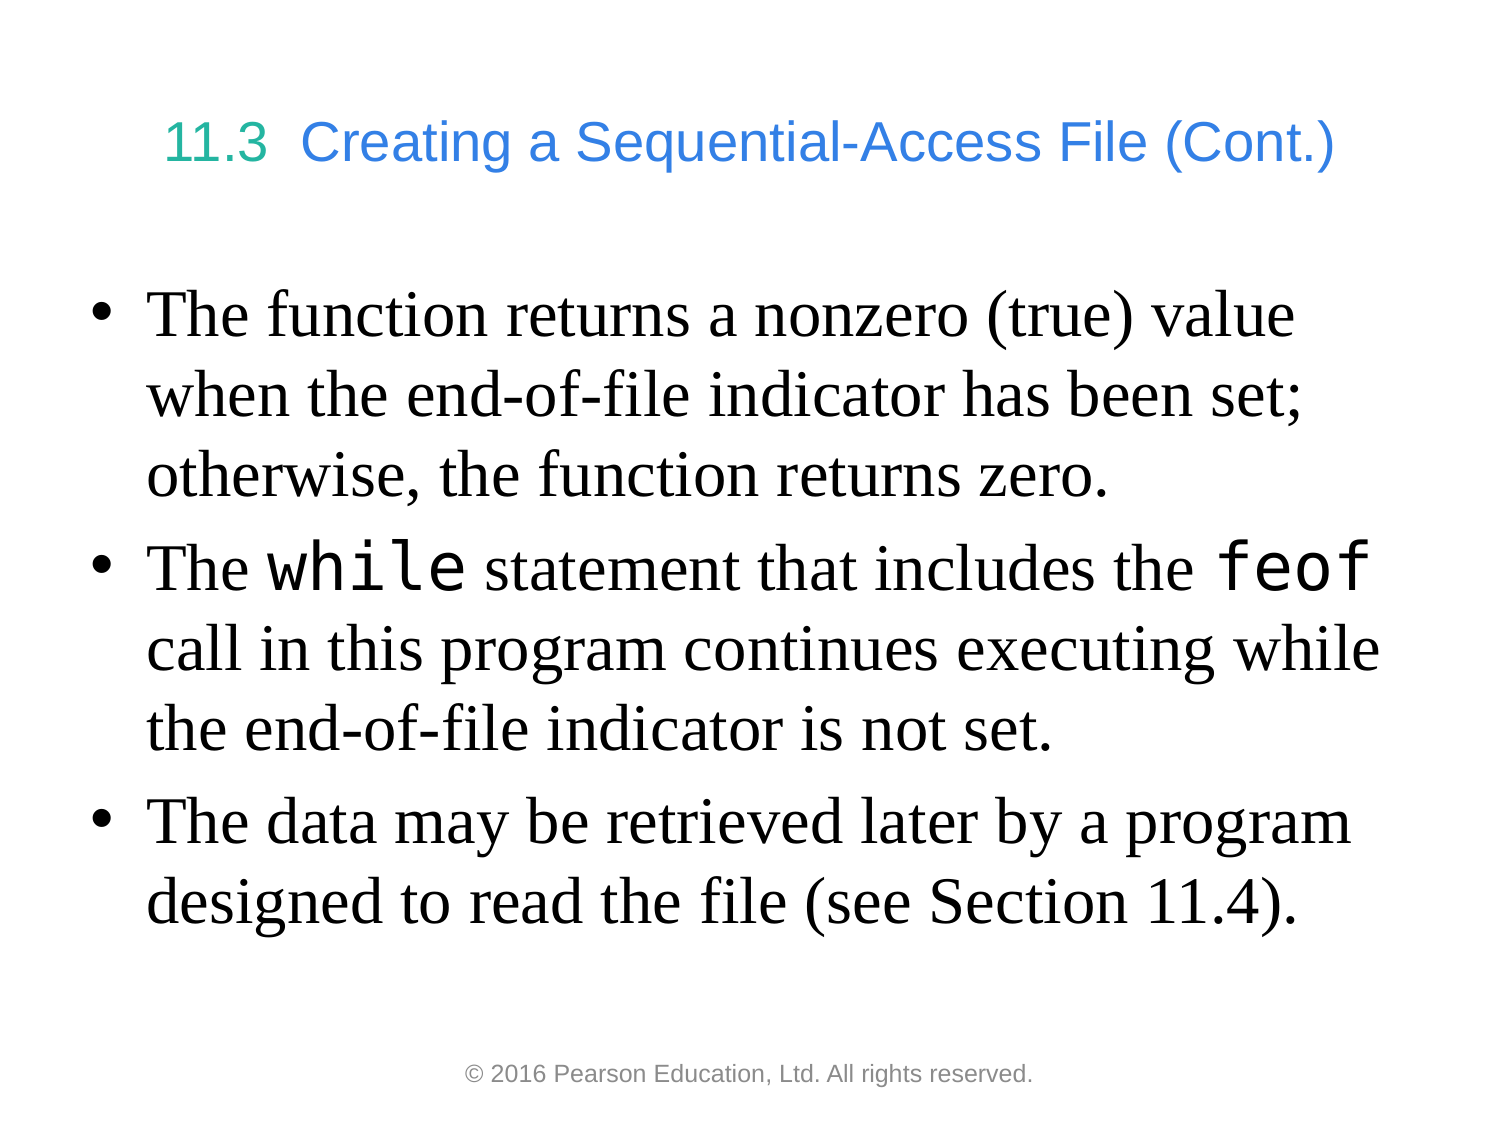

# 11.3  Creating a Sequential-Access File (Cont.)
The function returns a nonzero (true) value when the end-of-file indicator has been set; otherwise, the function returns zero.
The while statement that includes the feof call in this program continues executing while the end-of-file indicator is not set.
The data may be retrieved later by a program designed to read the file (see Section 11.4).
© 2016 Pearson Education, Ltd. All rights reserved.